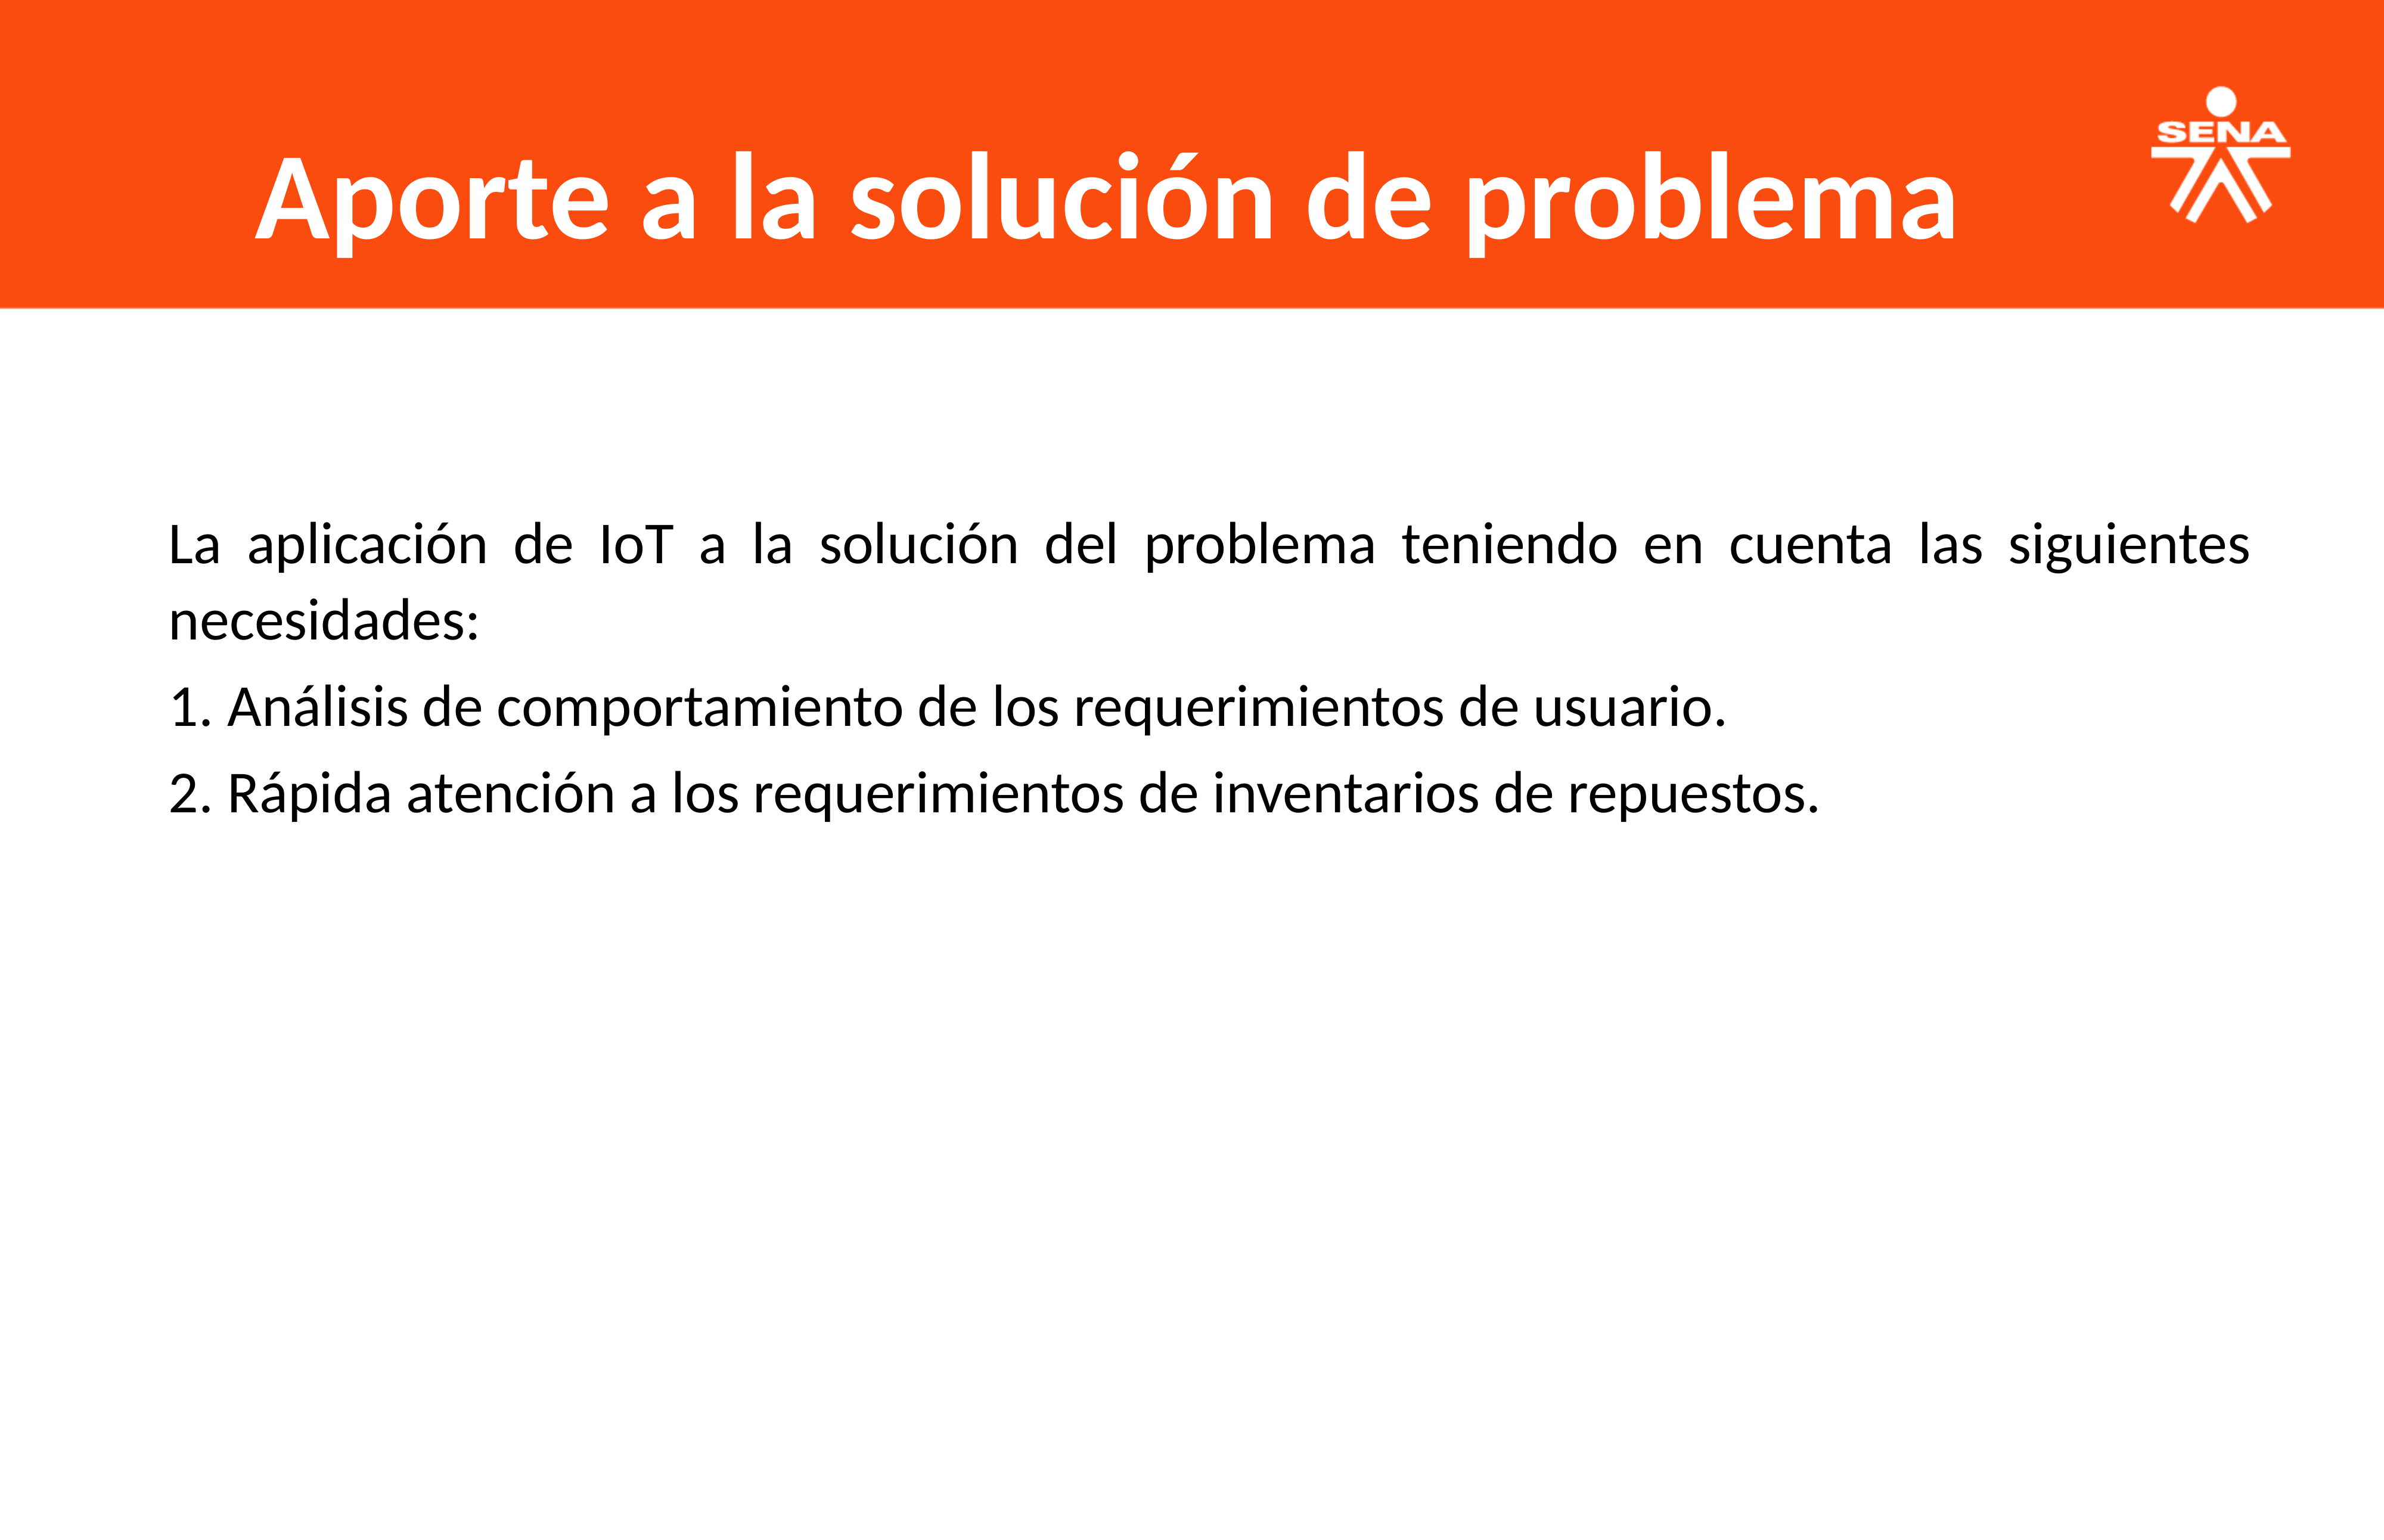

Aporte a la solución de problema
La aplicación de IoT a la solución del problema teniendo en cuenta las siguientes necesidades:
1. Análisis de comportamiento de los requerimientos de usuario.
2. Rápida atención a los requerimientos de inventarios de repuestos.